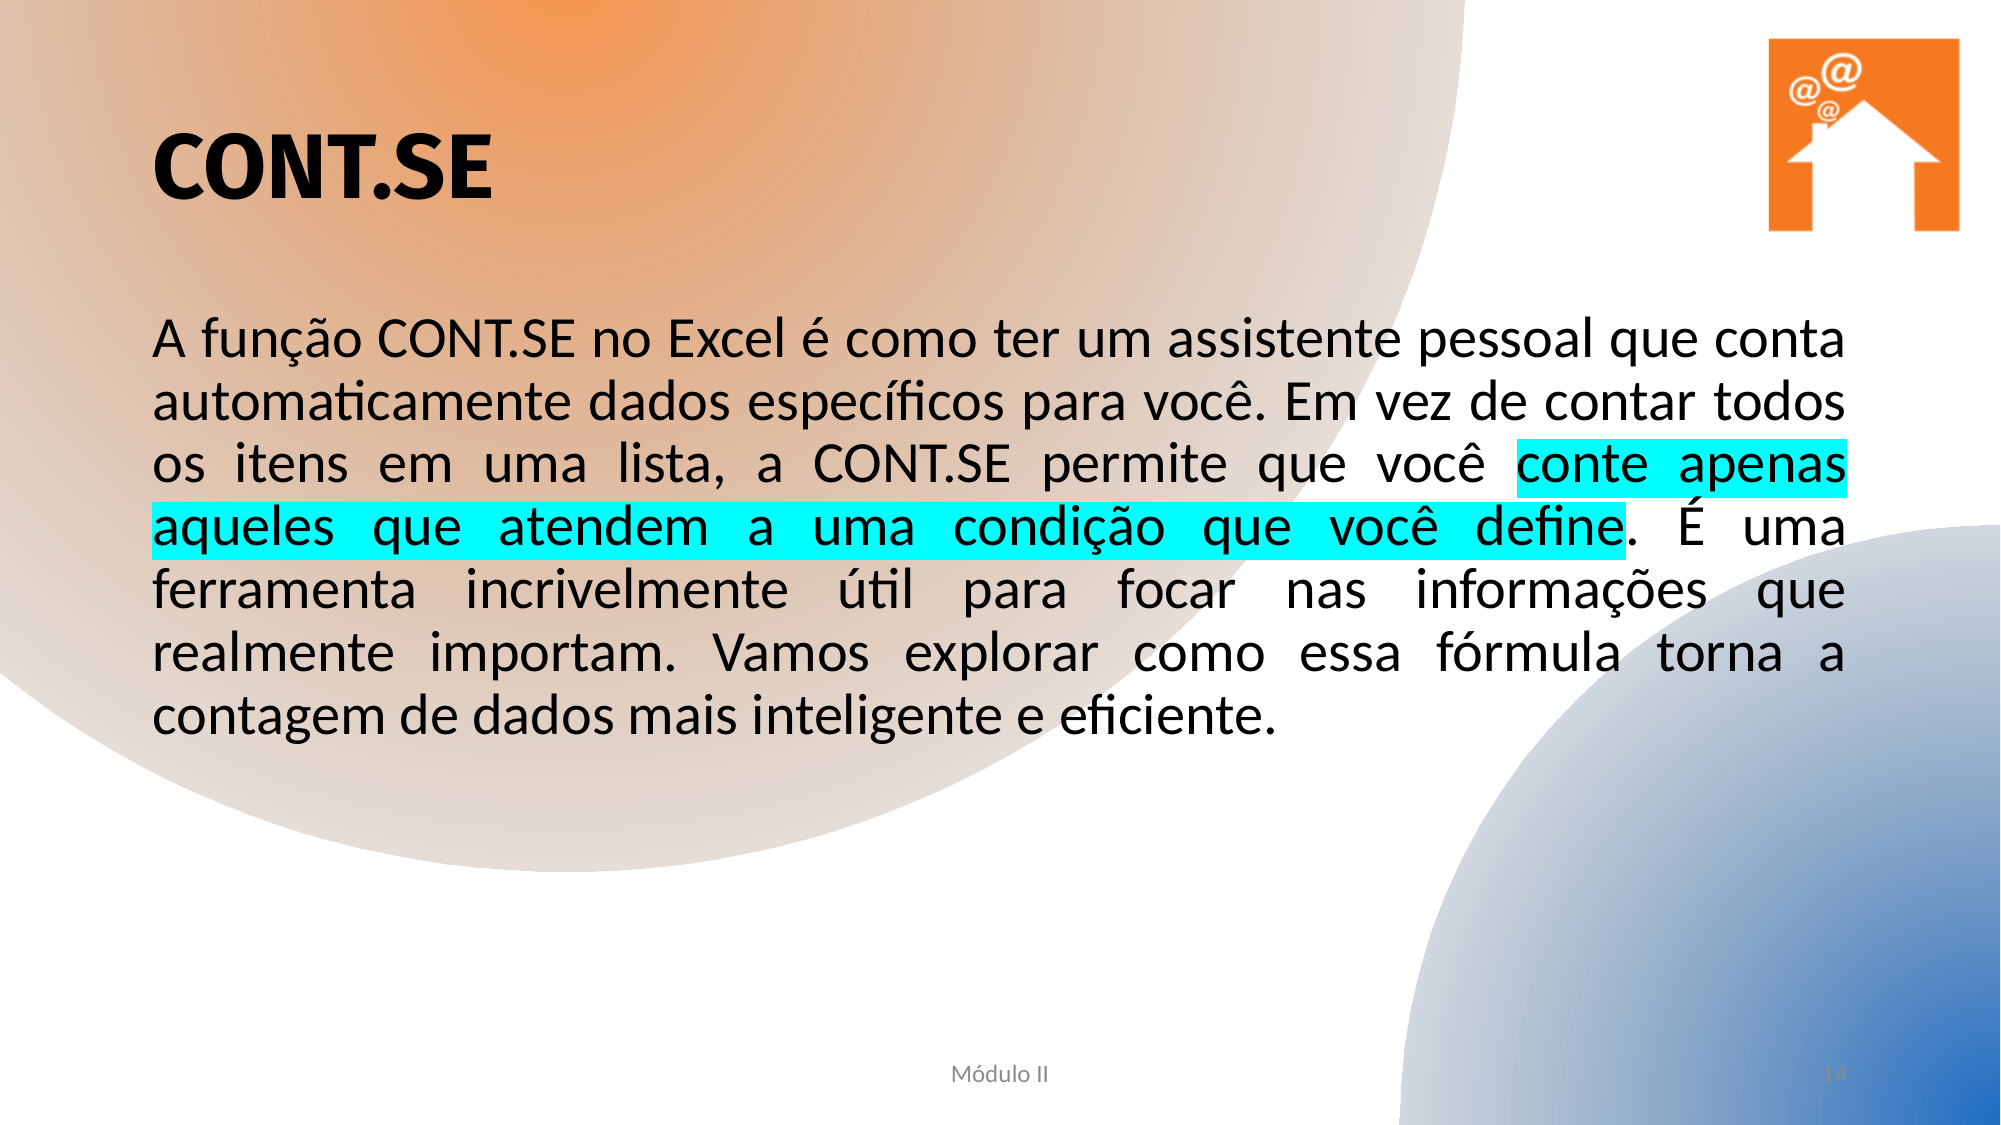

# CONT.SE
A função CONT.SE no Excel é como ter um assistente pessoal que conta automaticamente dados específicos para você. Em vez de contar todos os itens em uma lista, a CONT.SE permite que você conte apenas aqueles que atendem a uma condição que você define. É uma ferramenta incrivelmente útil para focar nas informações que realmente importam. Vamos explorar como essa fórmula torna a contagem de dados mais inteligente e eficiente.
Módulo II
14